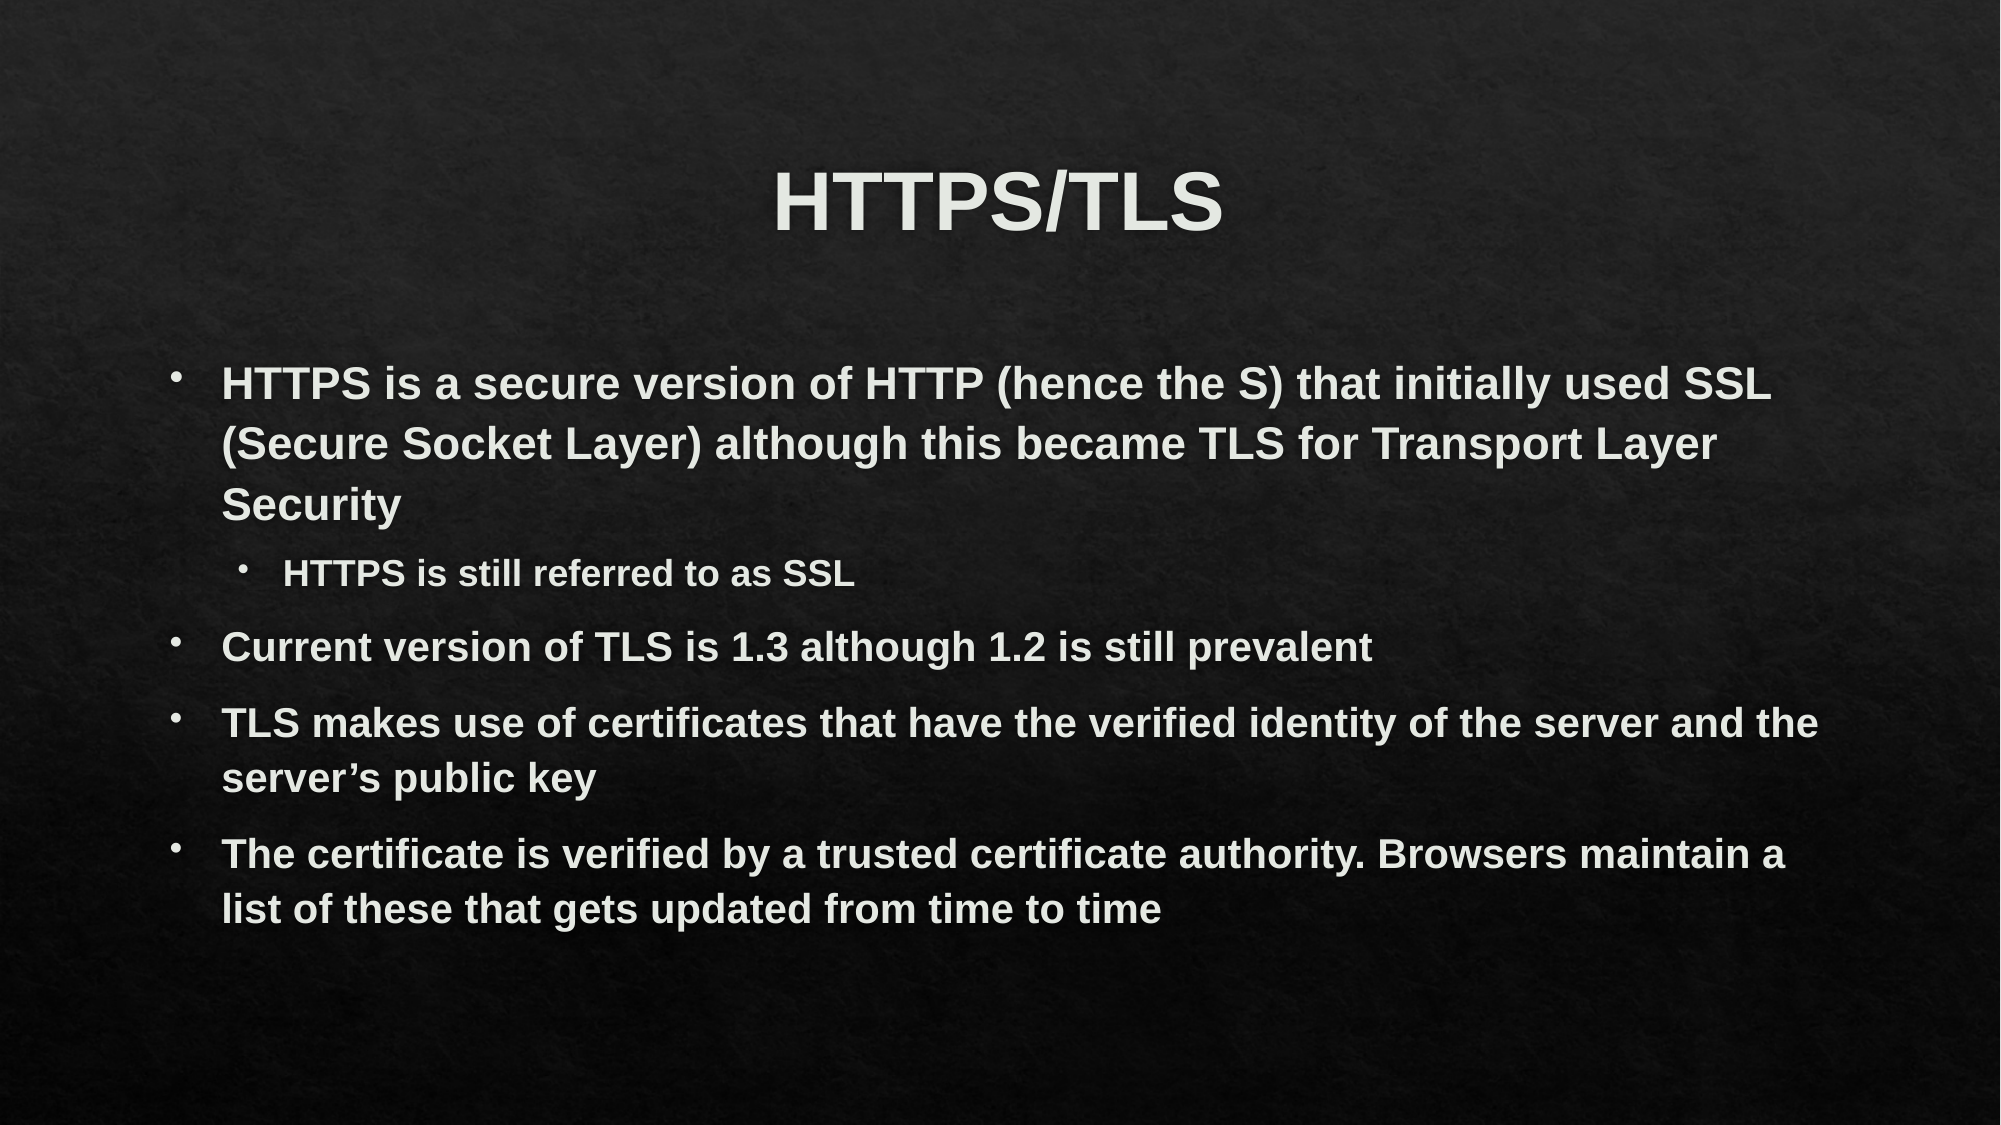

# HTTPS/TLS
HTTPS is a secure version of HTTP (hence the S) that initially used SSL (Secure Socket Layer) although this became TLS for Transport Layer Security
HTTPS is still referred to as SSL
Current version of TLS is 1.3 although 1.2 is still prevalent
TLS makes use of certificates that have the verified identity of the server and the server’s public key
The certificate is verified by a trusted certificate authority. Browsers maintain a list of these that gets updated from time to time